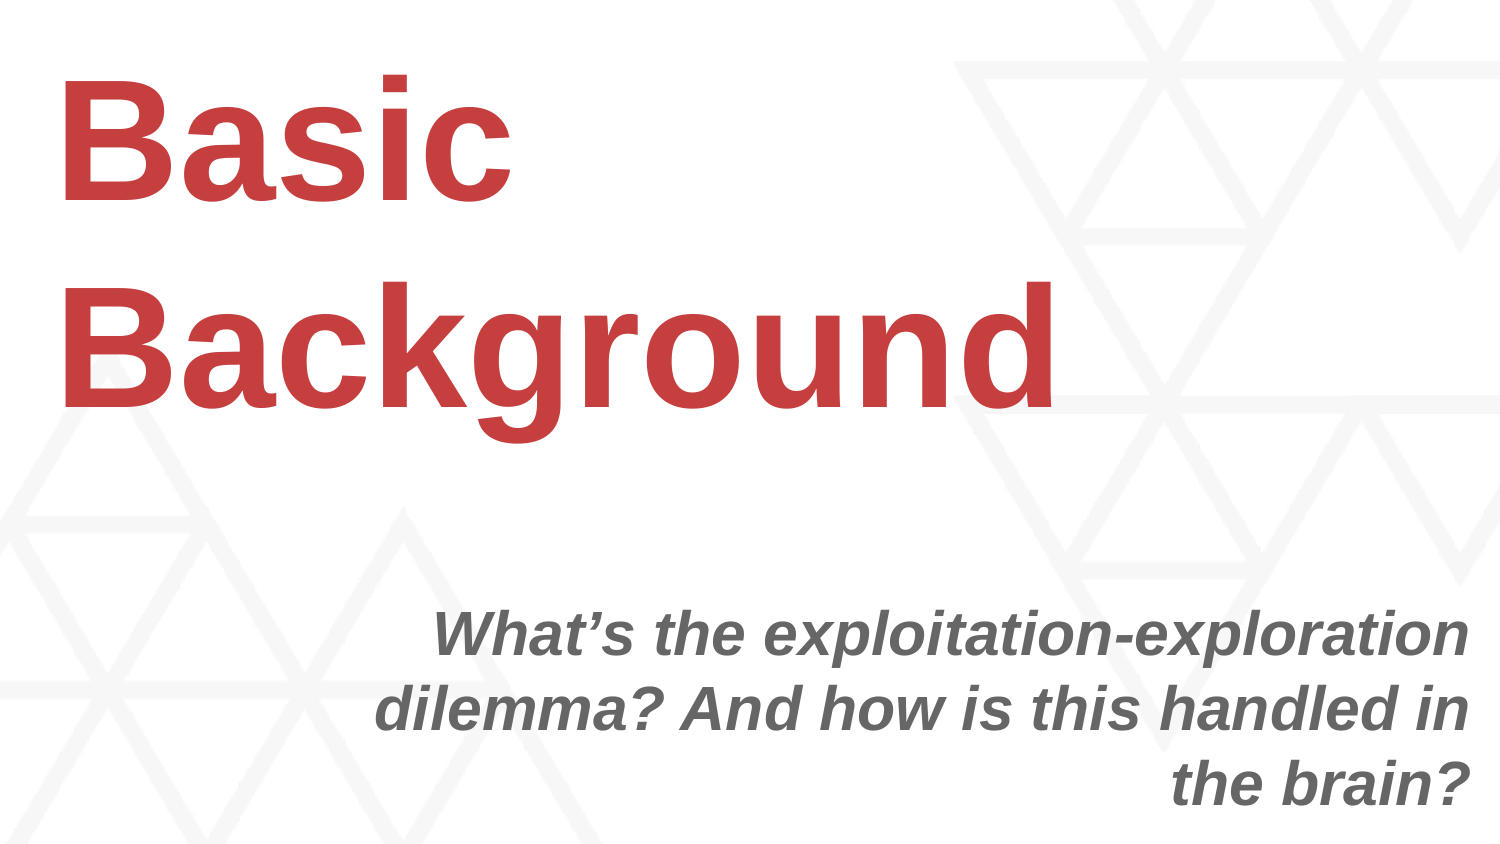

# Basic Background
What’s the exploitation-exploration dilemma? And how is this handled in the brain?